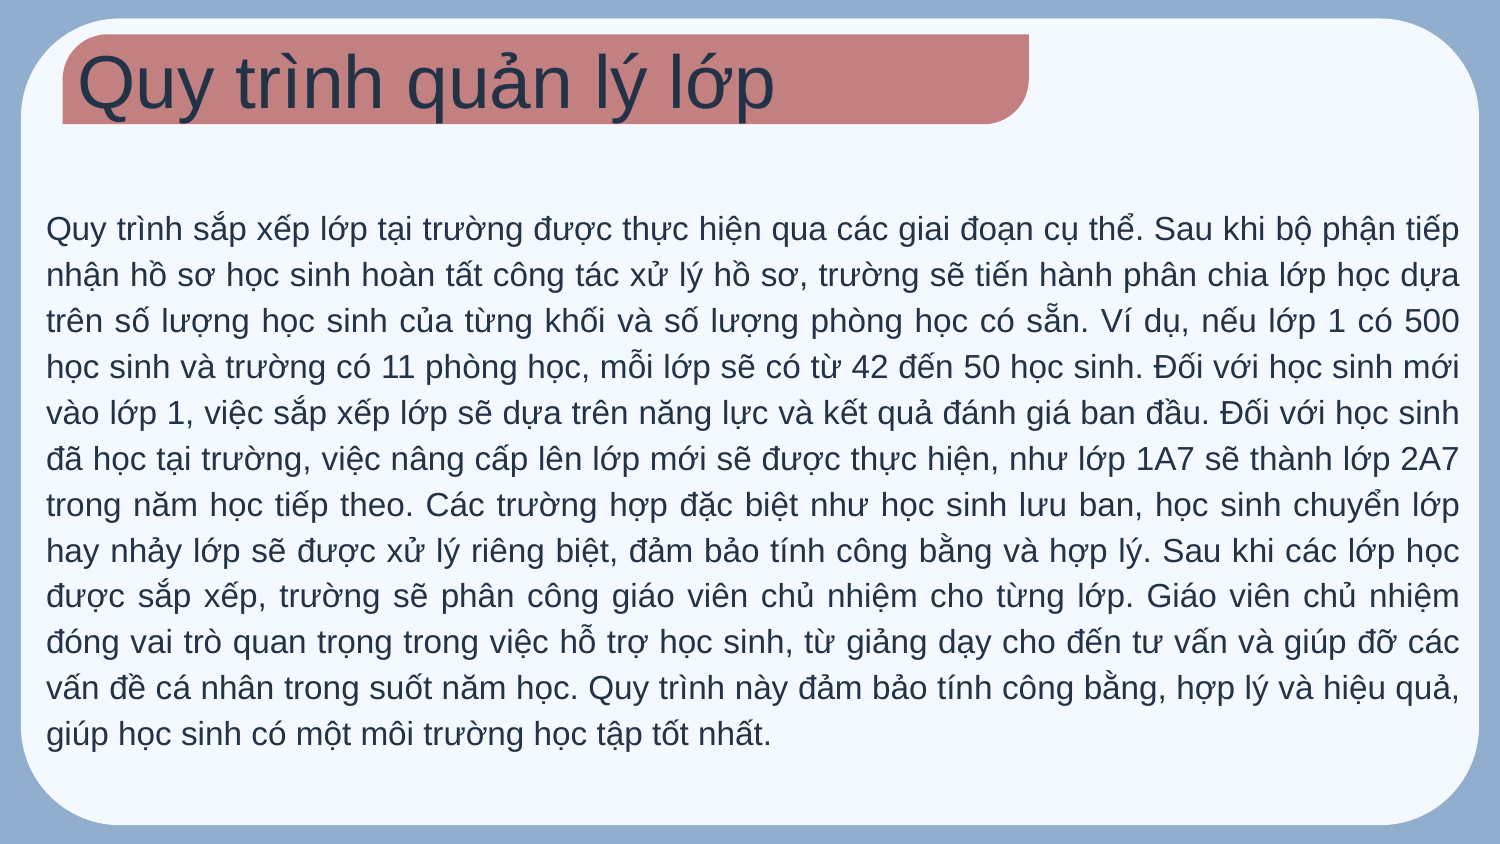

# Quy trình quản lý lớp

Quy trình sắp xếp lớp tại trường được thực hiện qua các giai đoạn cụ thể. Sau khi bộ phận tiếp nhận hồ sơ học sinh hoàn tất công tác xử lý hồ sơ, trường sẽ tiến hành phân chia lớp học dựa trên số lượng học sinh của từng khối và số lượng phòng học có sẵn. Ví dụ, nếu lớp 1 có 500 học sinh và trường có 11 phòng học, mỗi lớp sẽ có từ 42 đến 50 học sinh. Đối với học sinh mới vào lớp 1, việc sắp xếp lớp sẽ dựa trên năng lực và kết quả đánh giá ban đầu. Đối với học sinh đã học tại trường, việc nâng cấp lên lớp mới sẽ được thực hiện, như lớp 1A7 sẽ thành lớp 2A7 trong năm học tiếp theo. Các trường hợp đặc biệt như học sinh lưu ban, học sinh chuyển lớp hay nhảy lớp sẽ được xử lý riêng biệt, đảm bảo tính công bằng và hợp lý. Sau khi các lớp học được sắp xếp, trường sẽ phân công giáo viên chủ nhiệm cho từng lớp. Giáo viên chủ nhiệm đóng vai trò quan trọng trong việc hỗ trợ học sinh, từ giảng dạy cho đến tư vấn và giúp đỡ các vấn đề cá nhân trong suốt năm học. Quy trình này đảm bảo tính công bằng, hợp lý và hiệu quả, giúp học sinh có một môi trường học tập tốt nhất.